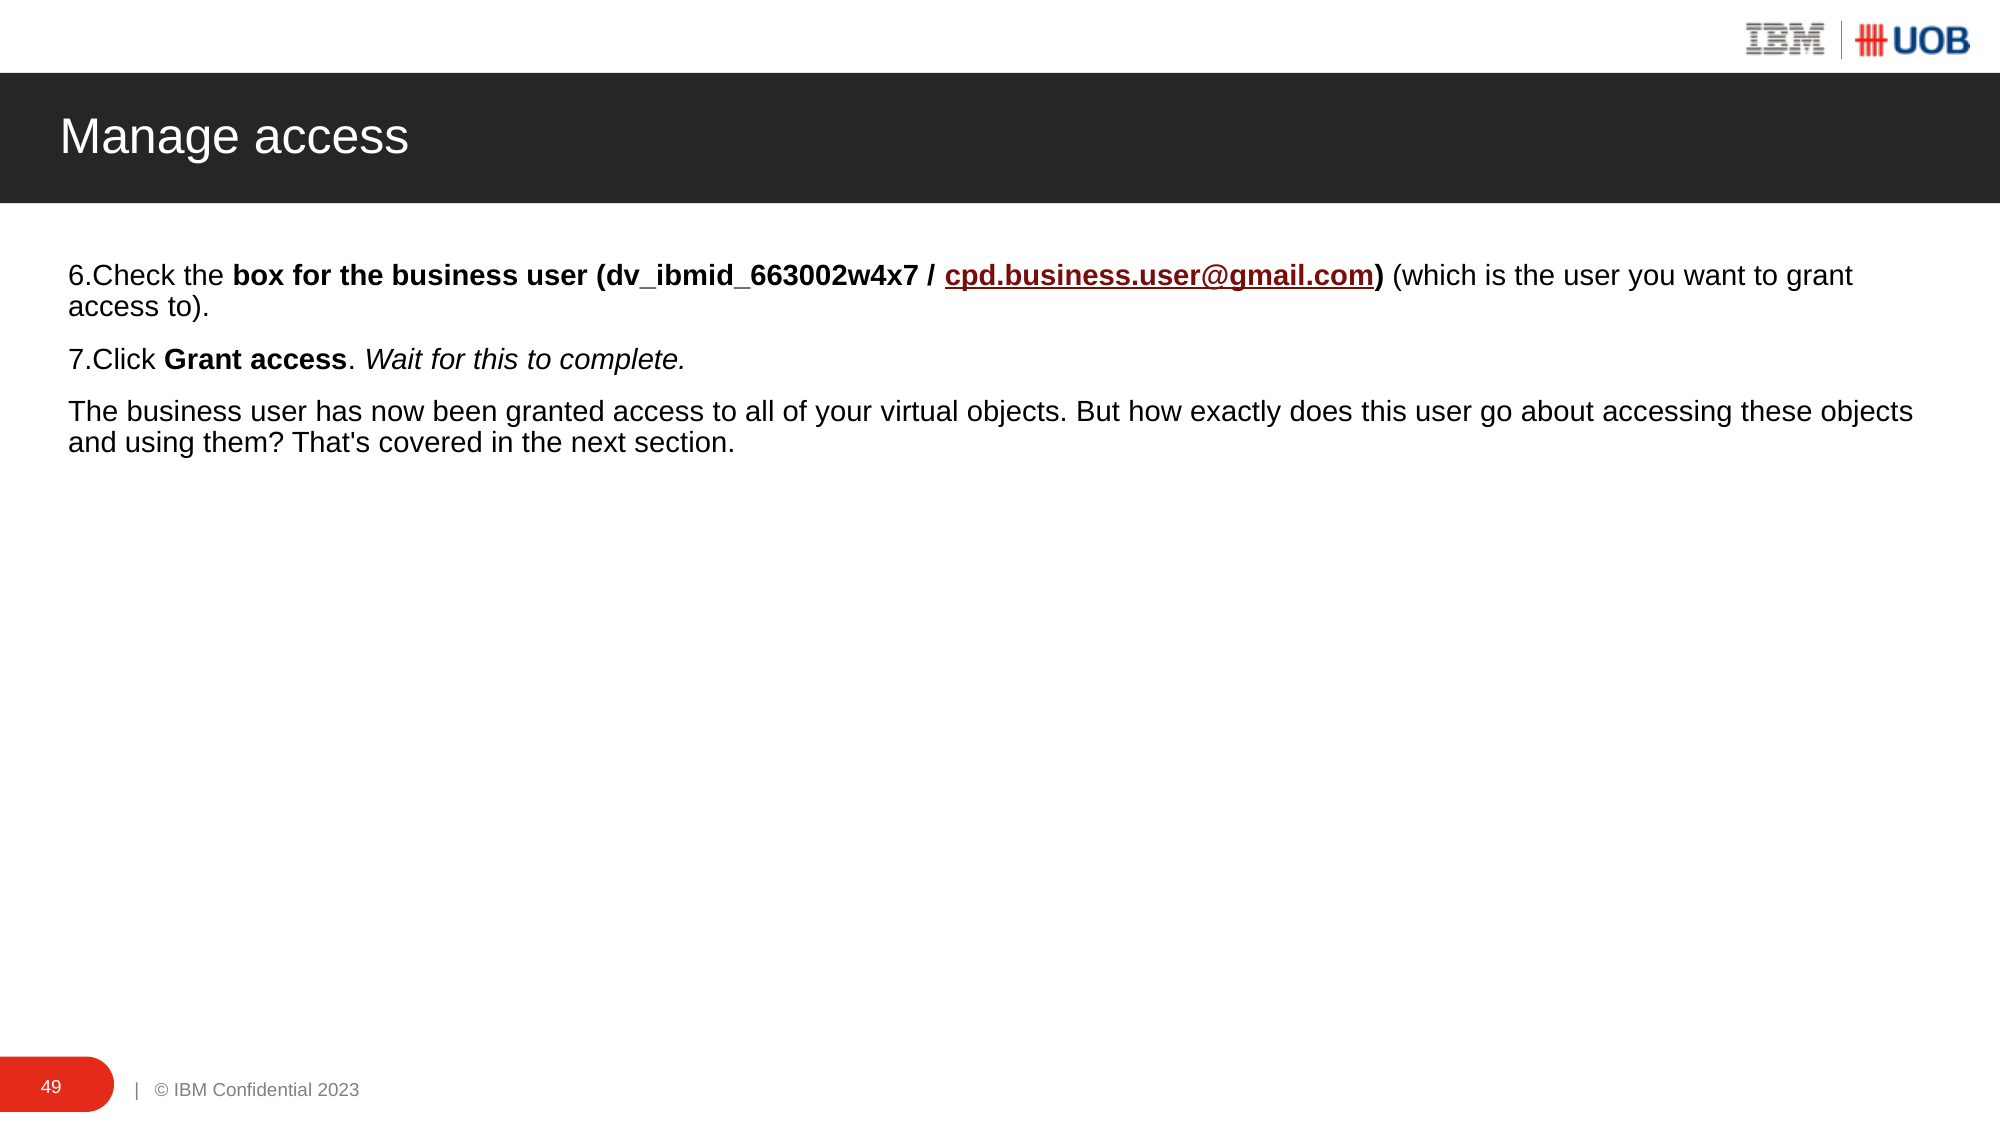

# Manage access
Check the box for the business user (dv_ibmid_663002w4x7 / cpd.business.user@gmail.com) (which is the user you want to grant access to).
Click Grant access. Wait for this to complete.
The business user has now been granted access to all of your virtual objects. But how exactly does this user go about accessing these objects and using them? That's covered in the next section.